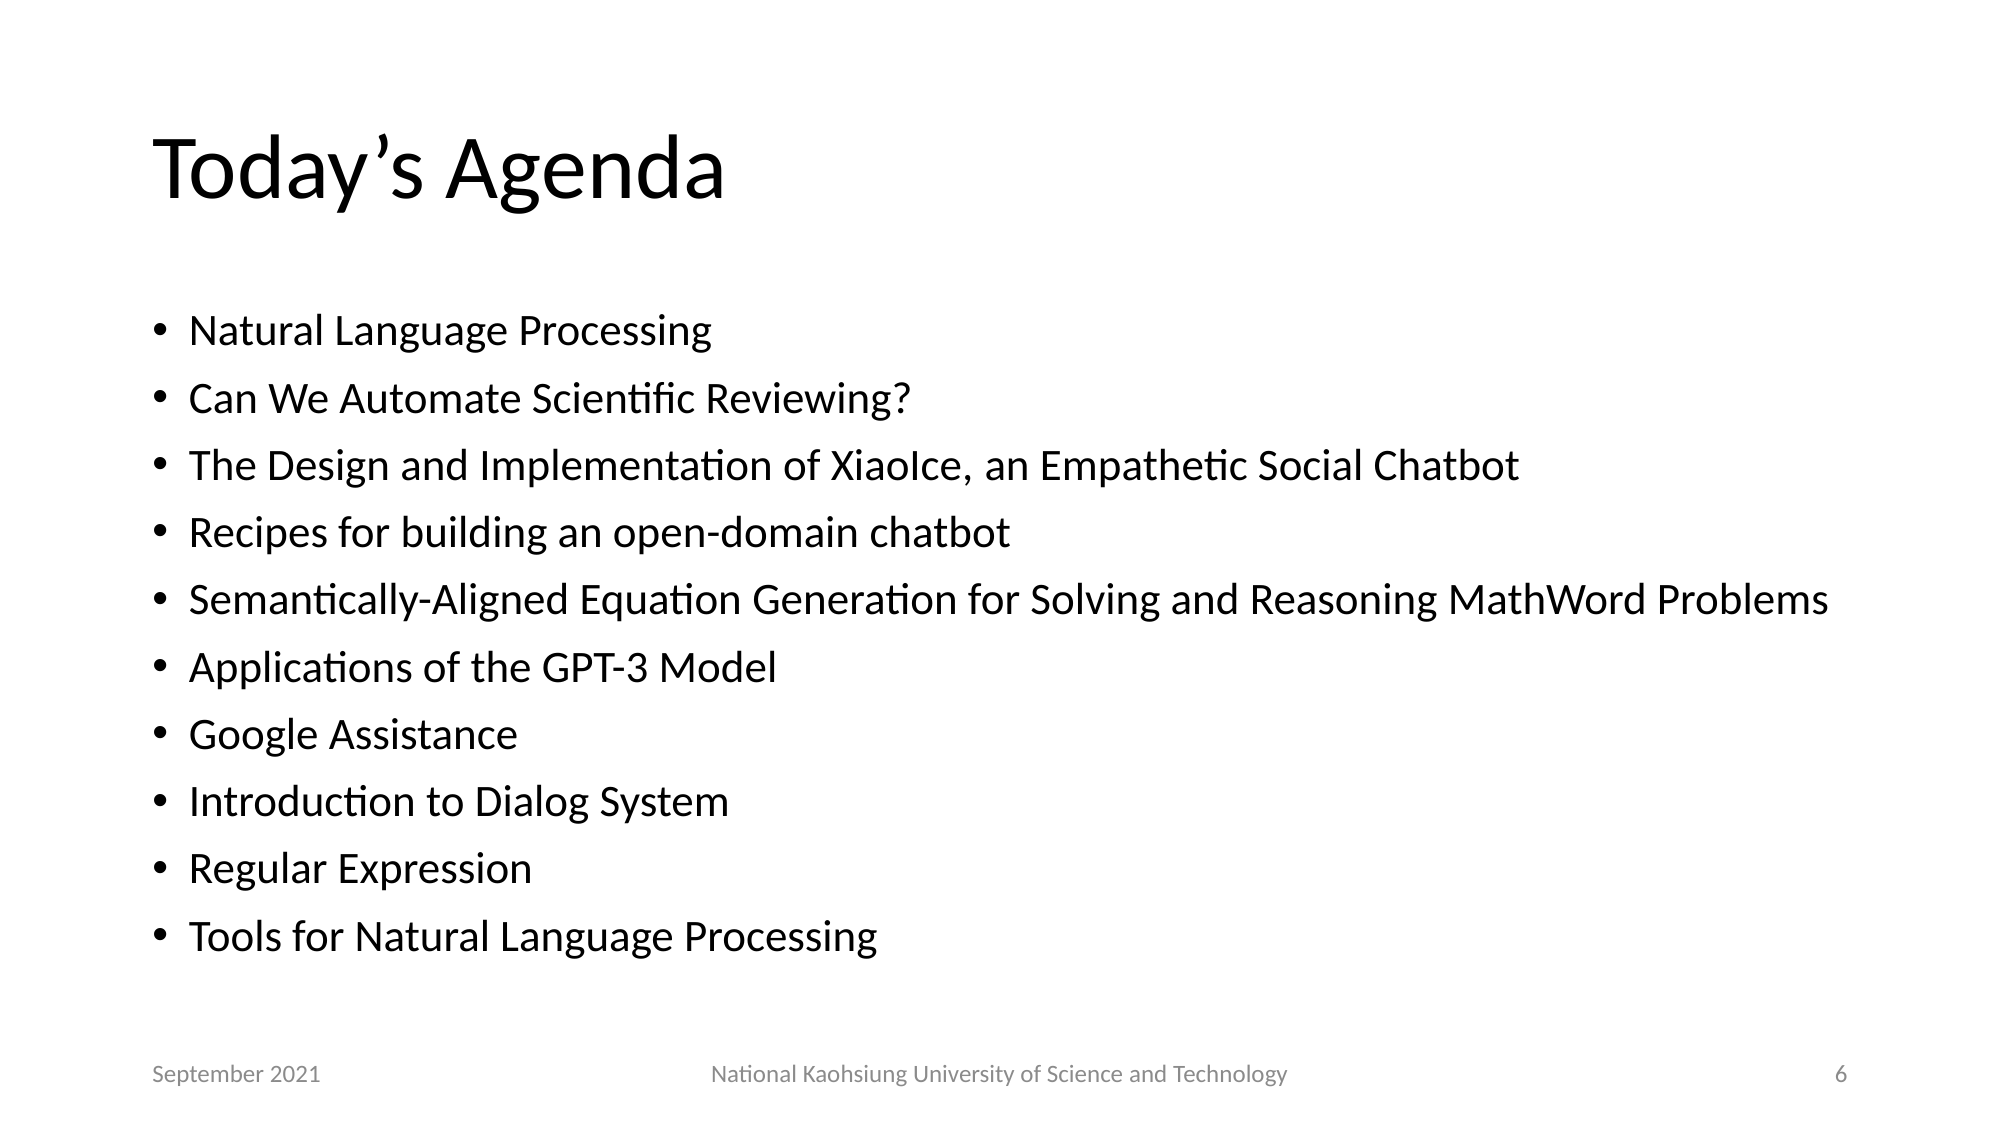

# Today’s Agenda
Natural Language Processing
Can We Automate Scientific Reviewing?
The Design and Implementation of XiaoIce, an Empathetic Social Chatbot
Recipes for building an open-domain chatbot
Semantically-Aligned Equation Generation for Solving and Reasoning MathWord Problems
Applications of the GPT-3 Model
Google Assistance
Introduction to Dialog System
Regular Expression
Tools for Natural Language Processing

September 2021
National Kaohsiung University of Science and Technology
6